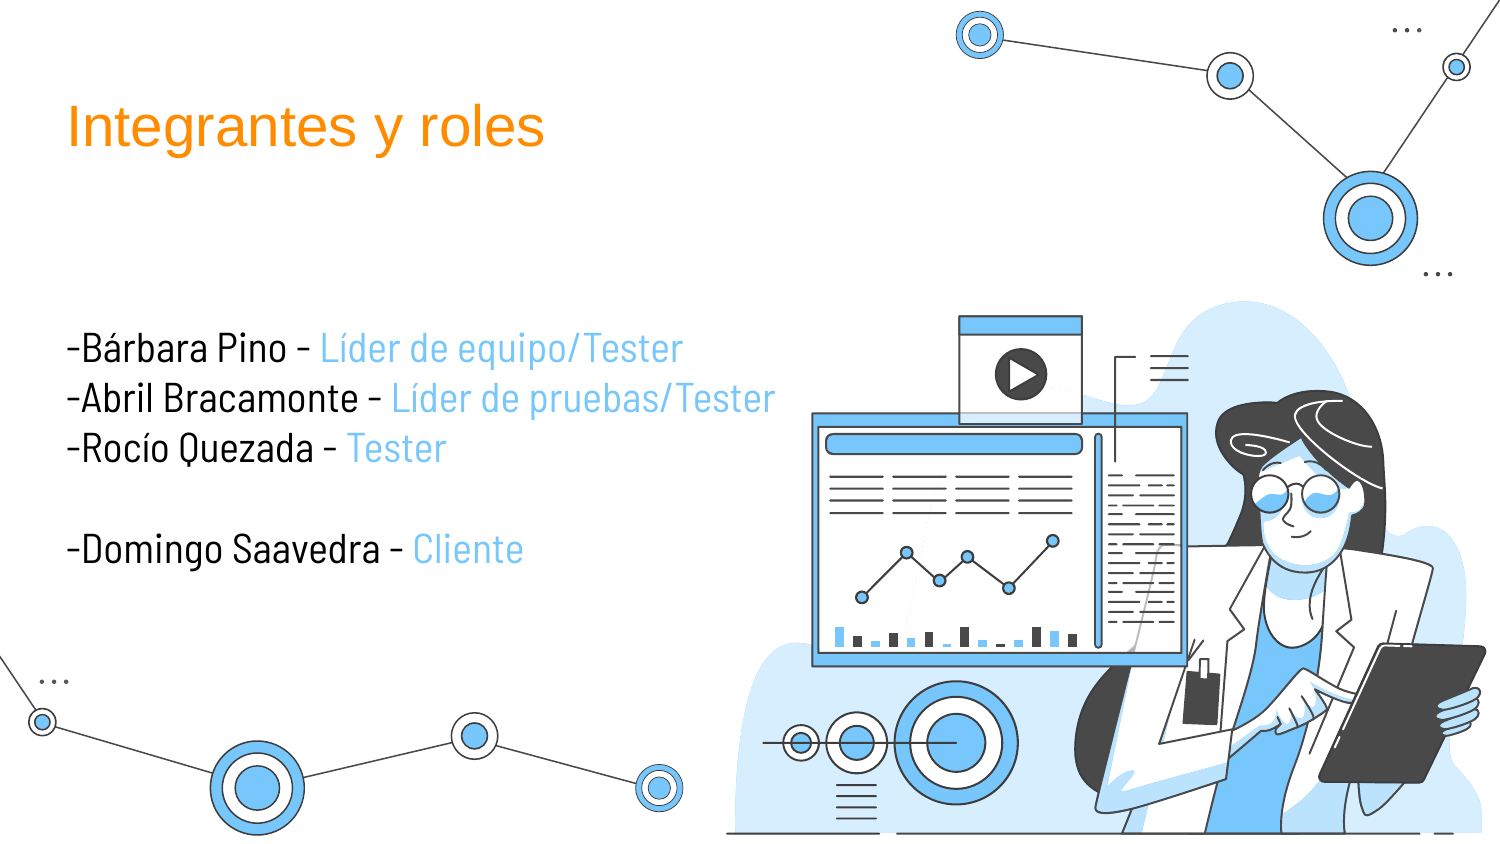

Integrantes y roles
-Bárbara Pino - Líder de equipo/Tester
-Abril Bracamonte - Líder de pruebas/Tester
-Rocío Quezada - Tester

-Domingo Saavedra - Cliente